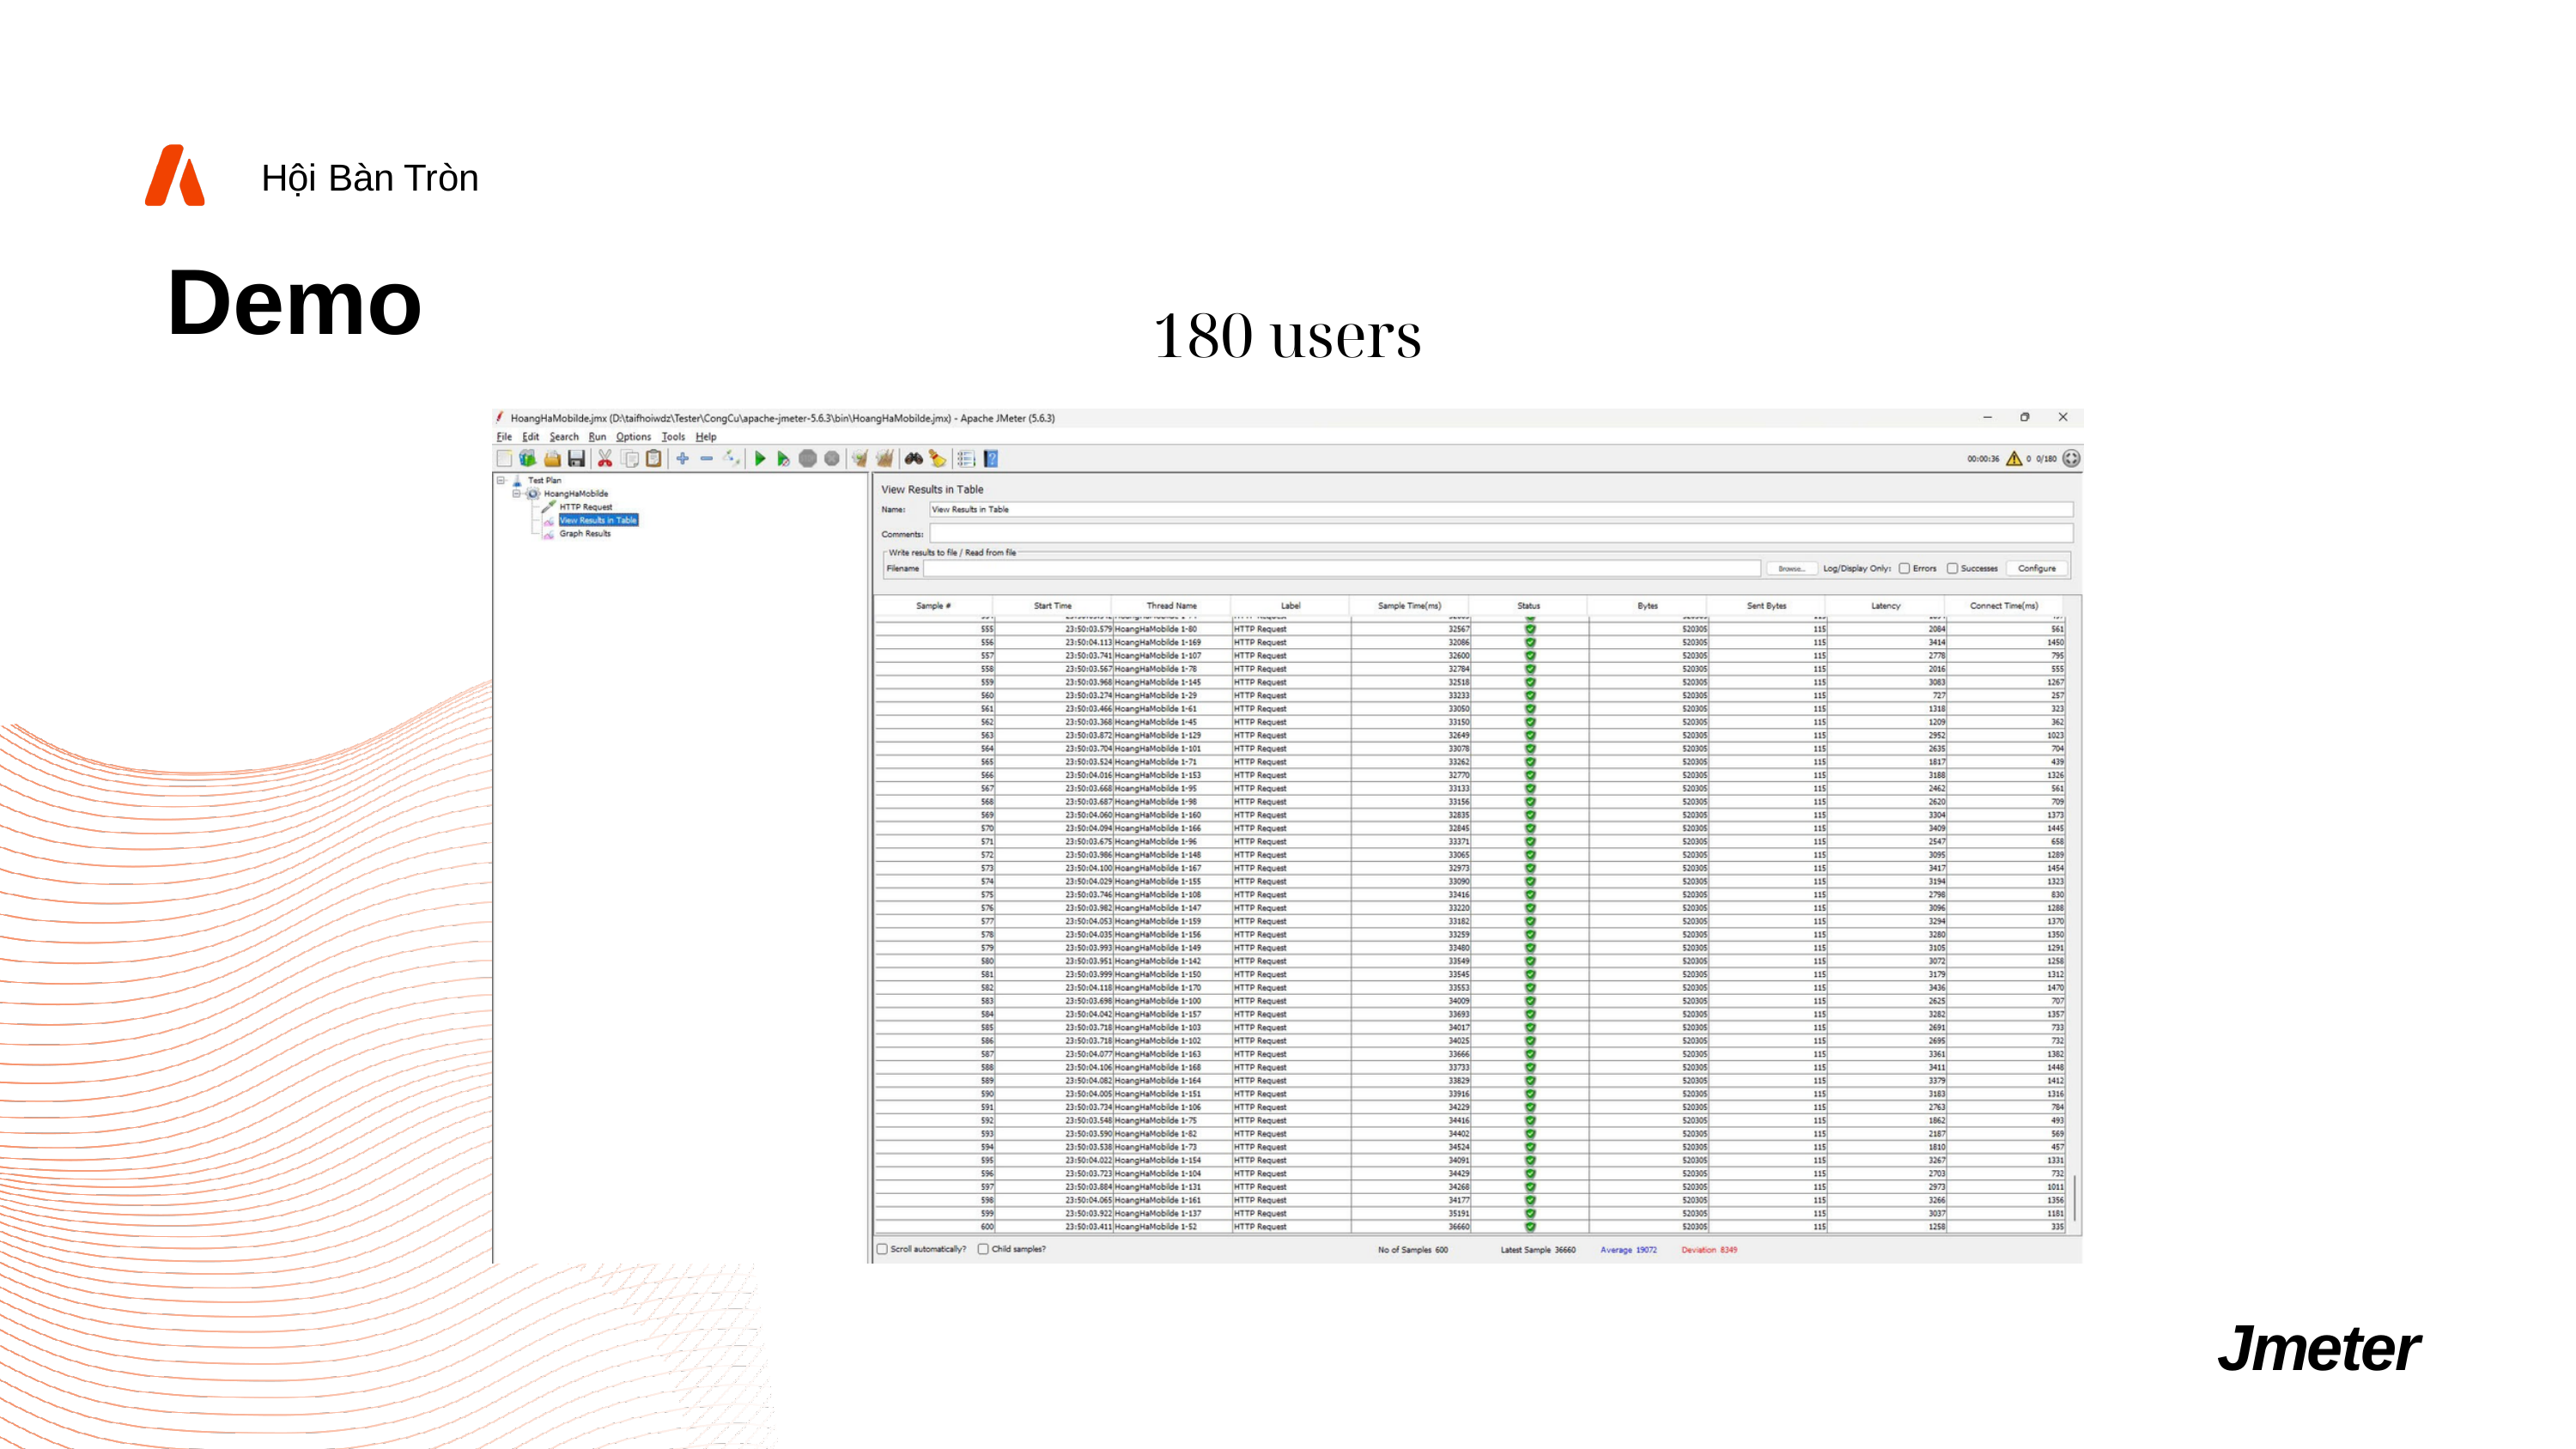

Hội Bàn Tròn
Demo
180 users

Jmeter